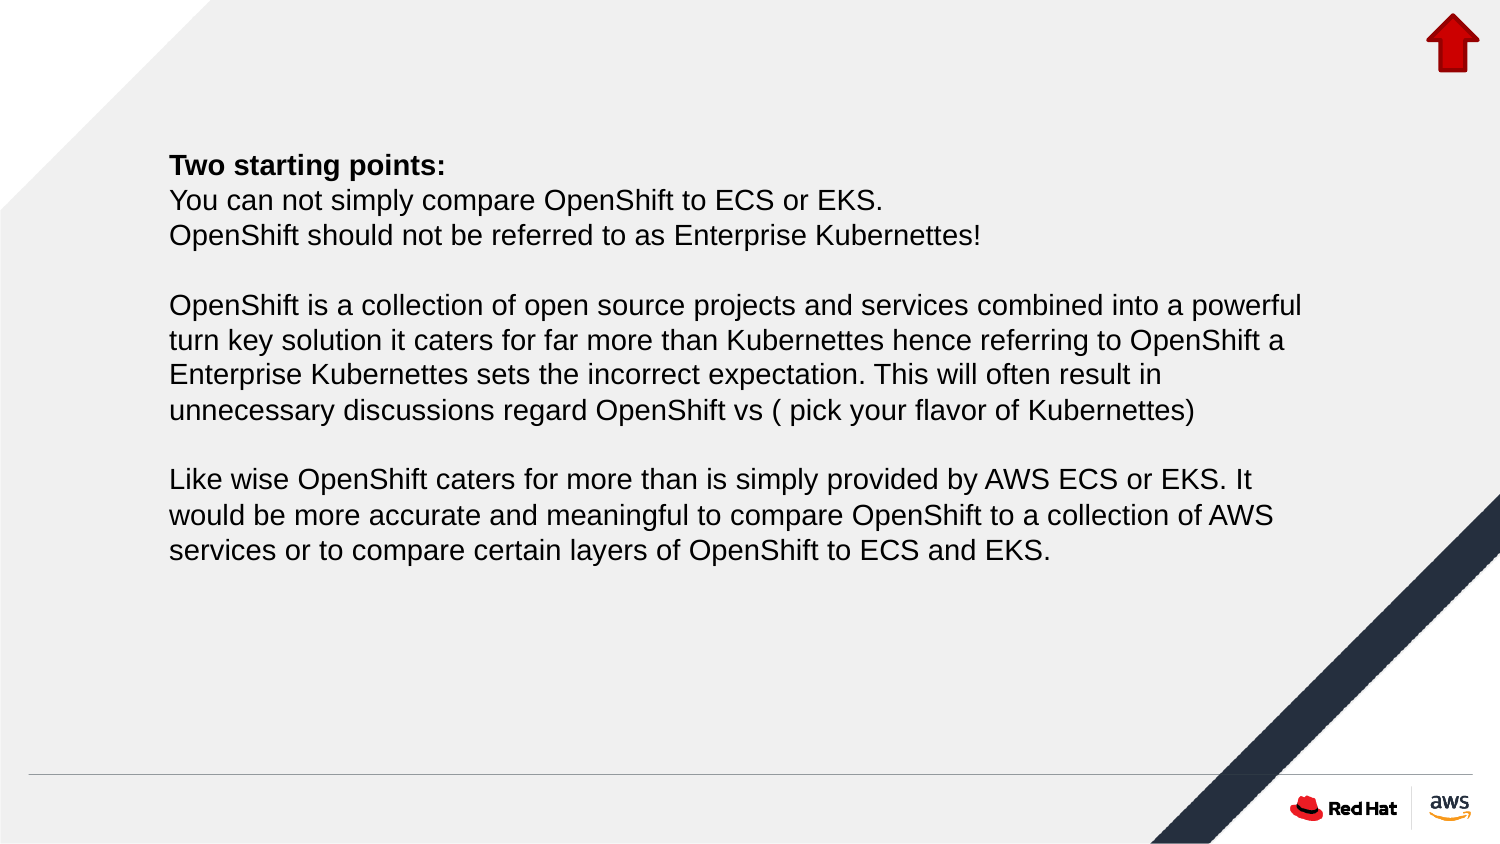

Two starting points:
You can not simply compare OpenShift to ECS or EKS.
OpenShift should not be referred to as Enterprise Kubernettes!
OpenShift is a collection of open source projects and services combined into a powerful turn key solution it caters for far more than Kubernettes hence referring to OpenShift a Enterprise Kubernettes sets the incorrect expectation. This will often result in unnecessary discussions regard OpenShift vs ( pick your flavor of Kubernettes)
Like wise OpenShift caters for more than is simply provided by AWS ECS or EKS. It would be more accurate and meaningful to compare OpenShift to a collection of AWS services or to compare certain layers of OpenShift to ECS and EKS.